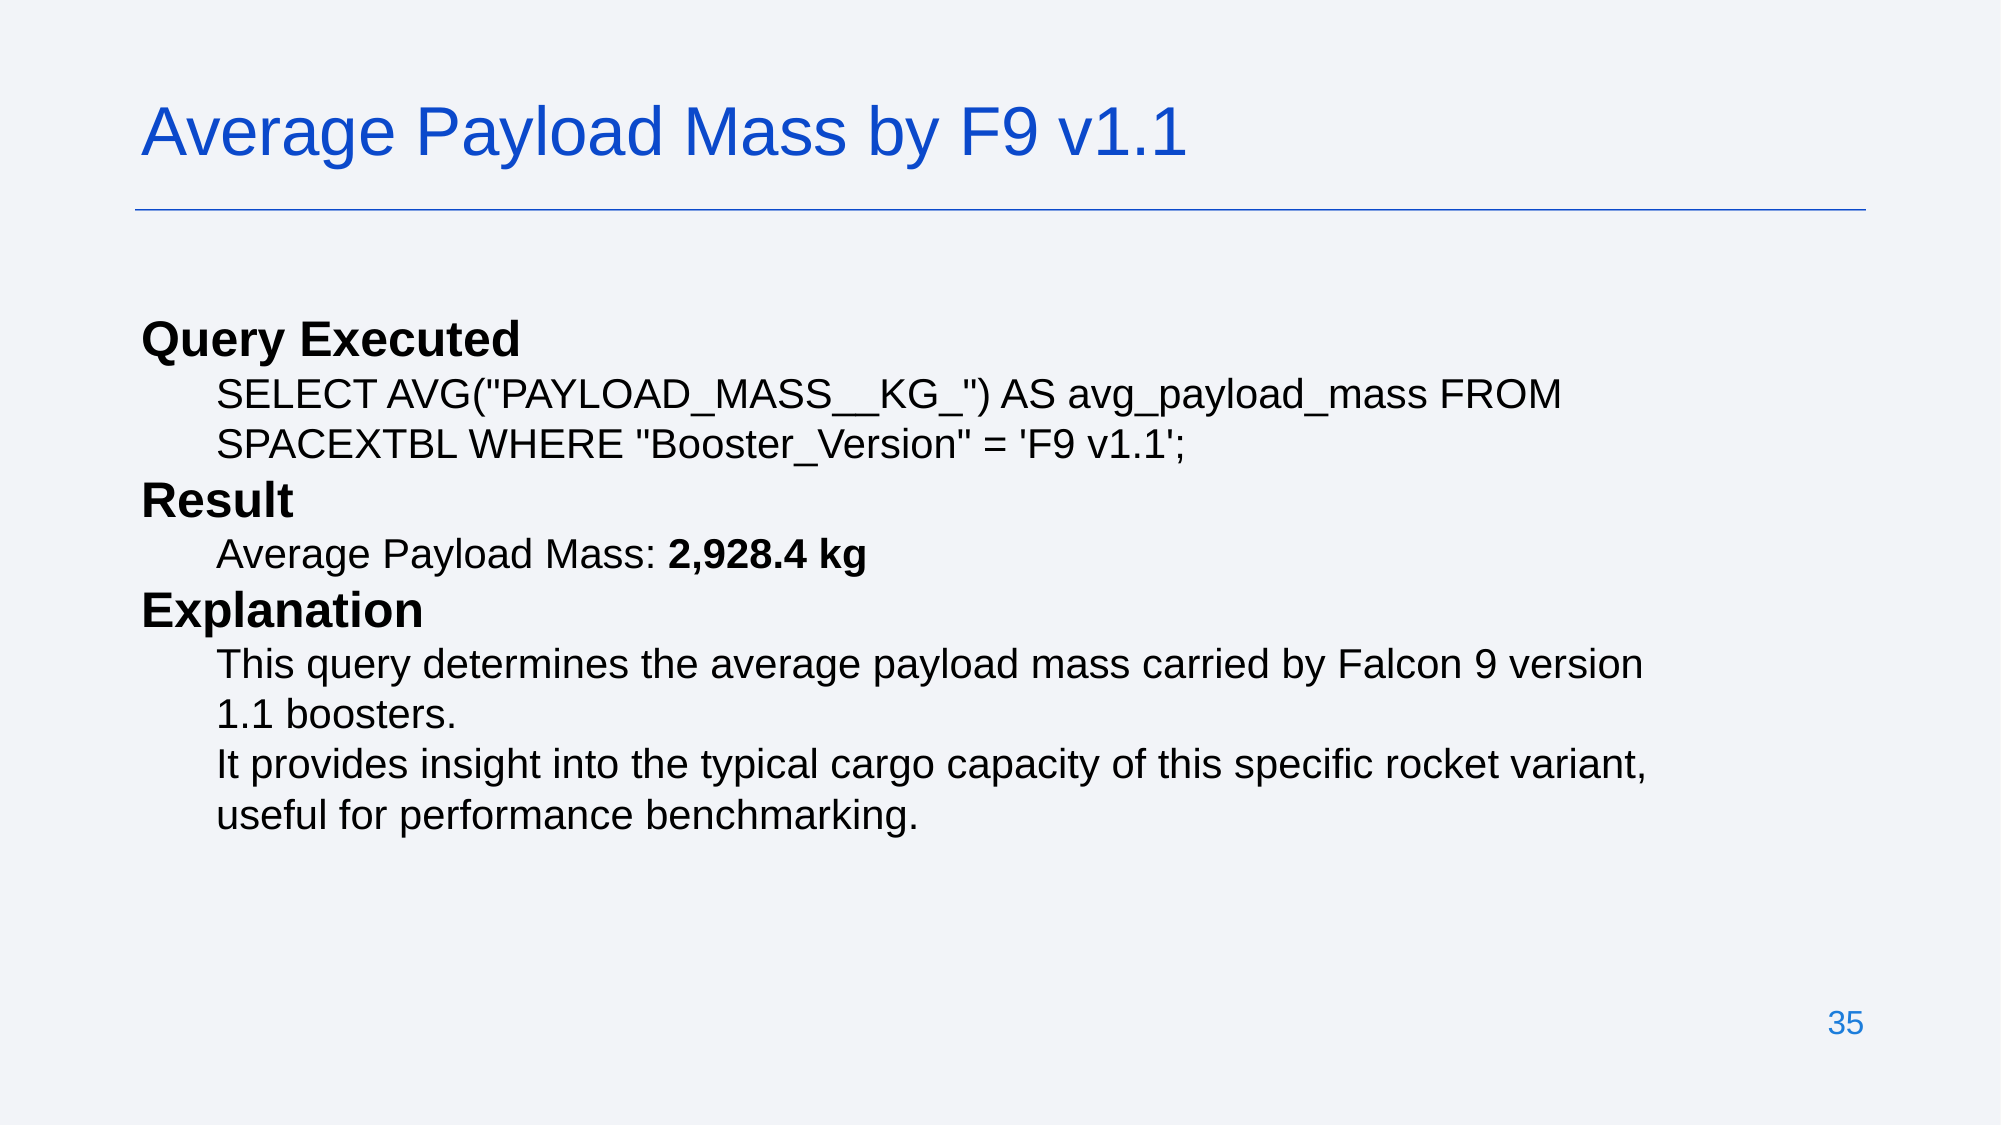

Average Payload Mass by F9 v1.1
Query Executed
SELECT AVG("PAYLOAD_MASS__KG_") AS avg_payload_mass FROM SPACEXTBL WHERE "Booster_Version" = 'F9 v1.1';
Result
Average Payload Mass: 2,928.4 kg
Explanation
This query determines the average payload mass carried by Falcon 9 version 1.1 boosters.
It provides insight into the typical cargo capacity of this specific rocket variant, useful for performance benchmarking.
35